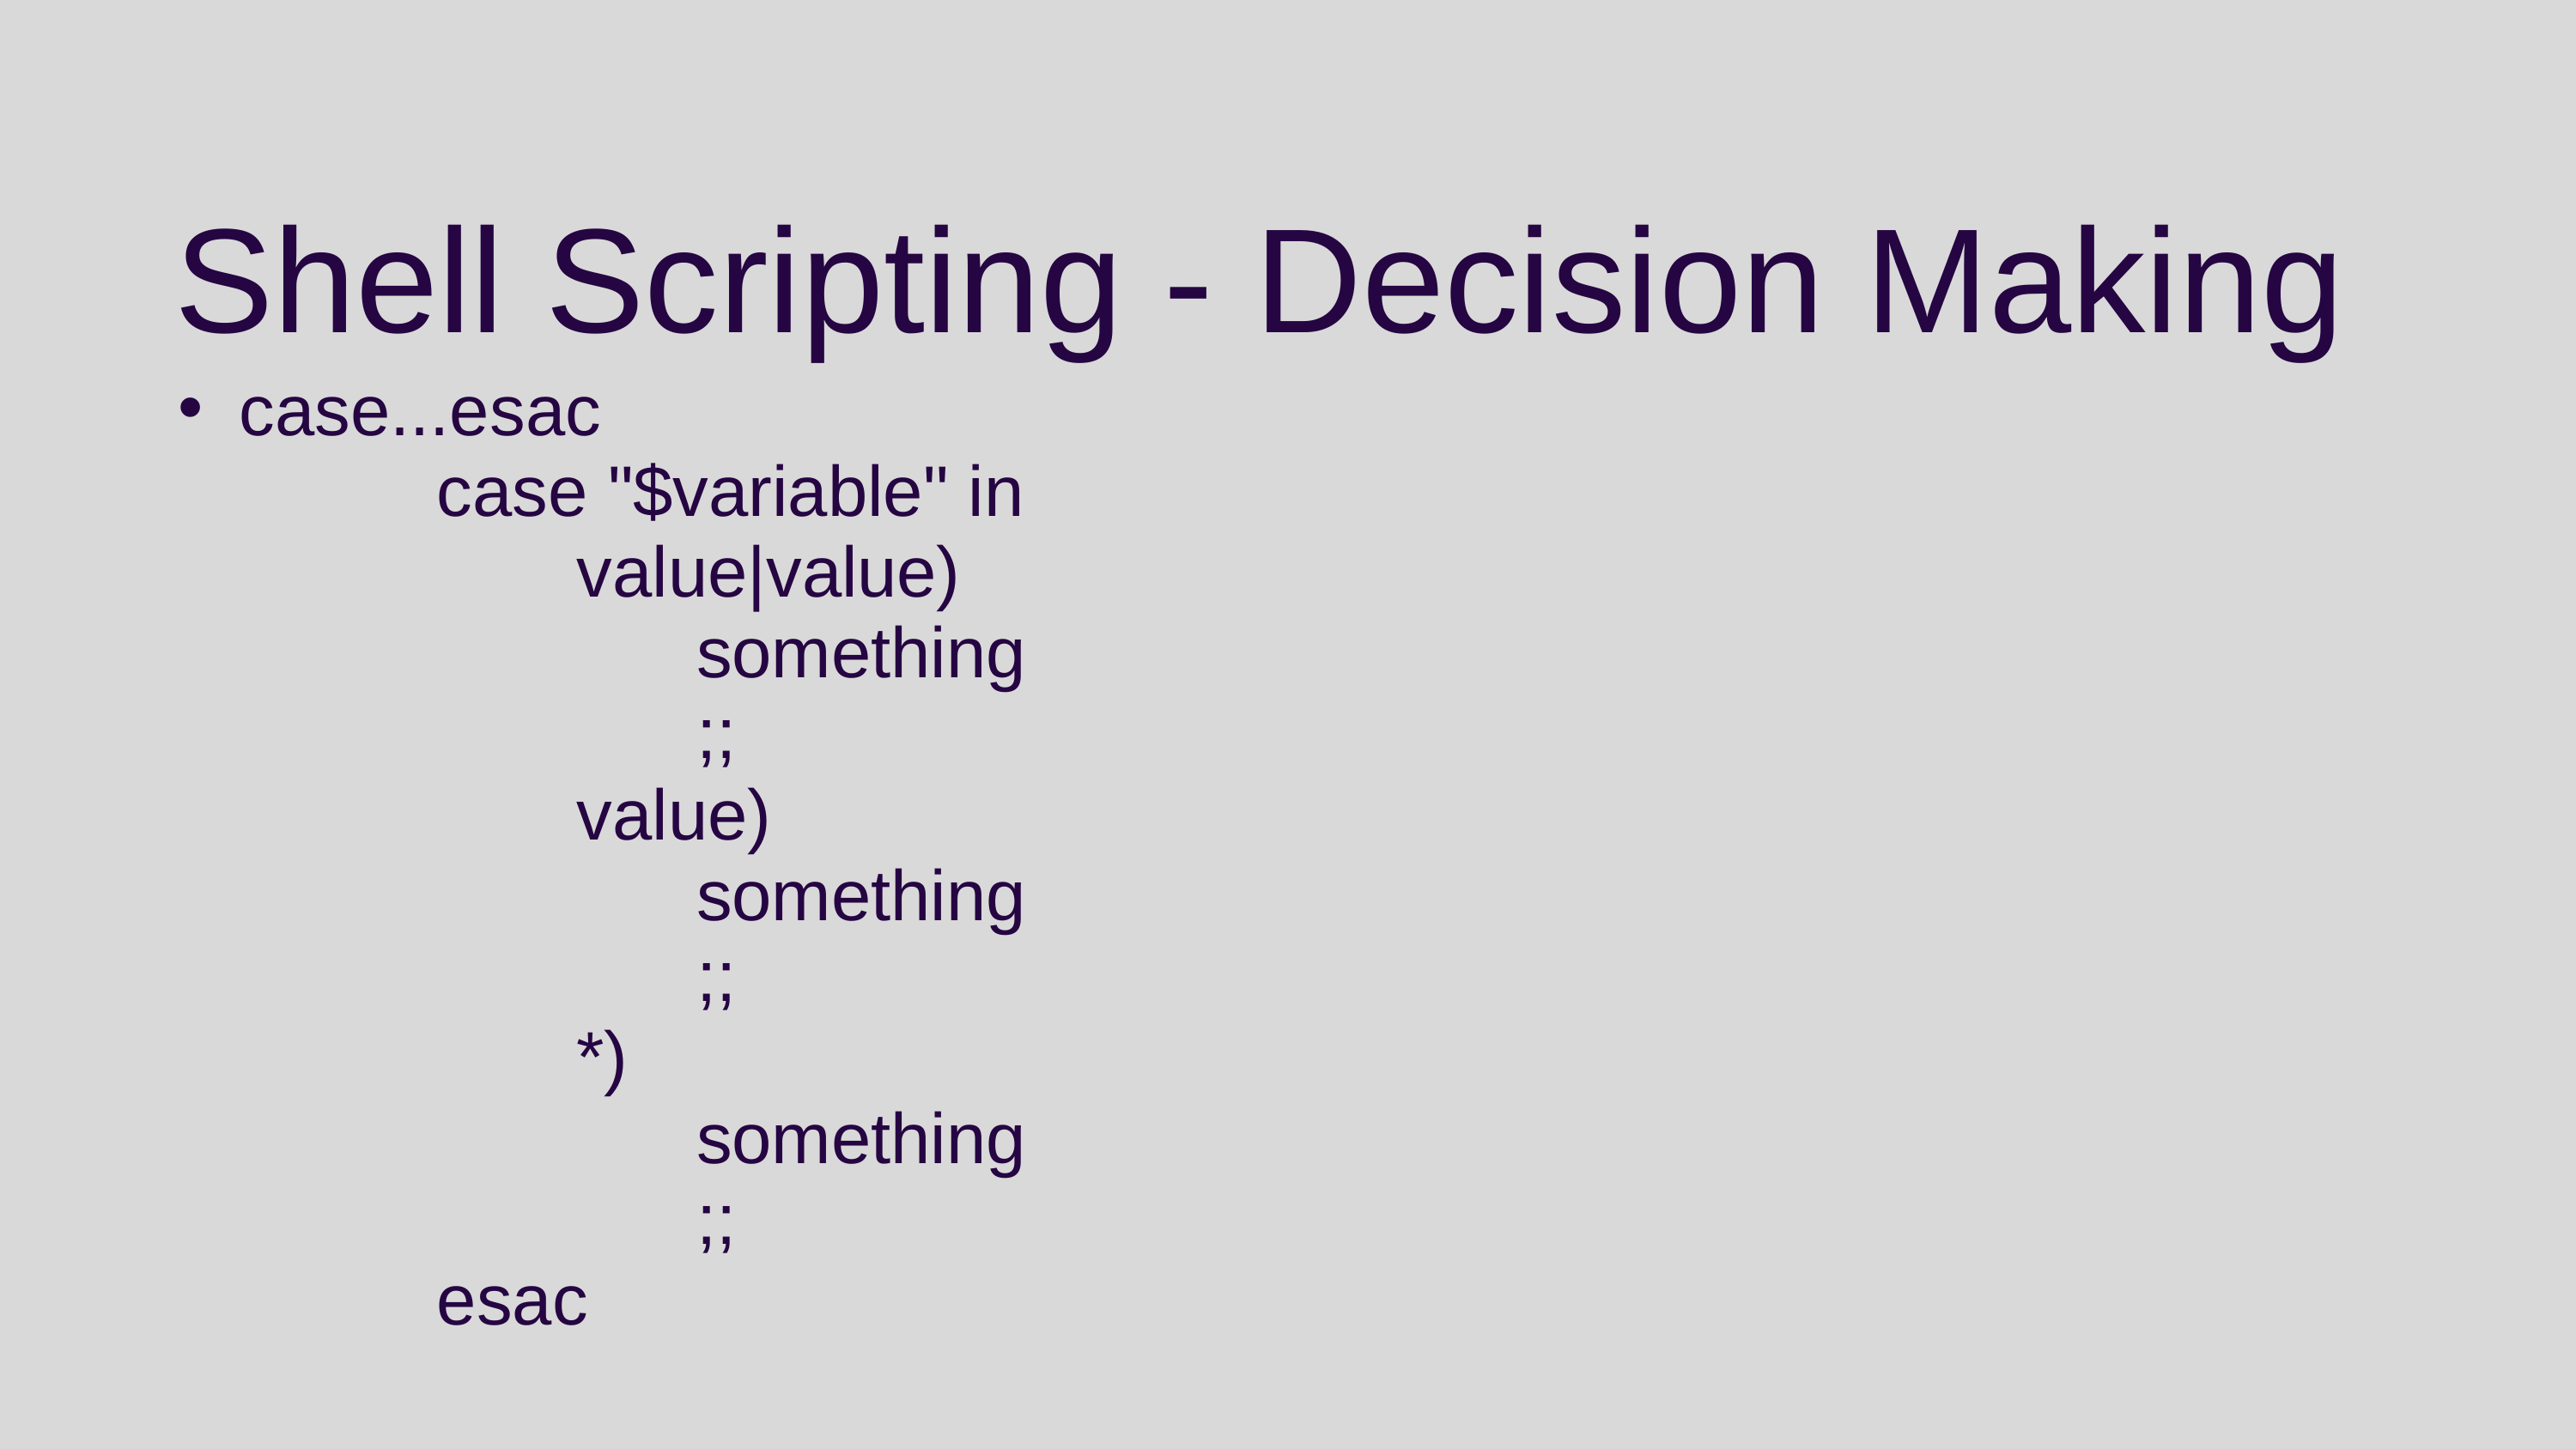

Shell Scripting - Decision Making
case...esac
                case "$variable" in
                       value|value)
                             something
                             ;;
                       value)
                             something
                             ;;
                       *)
                             something
                             ;;
                esac